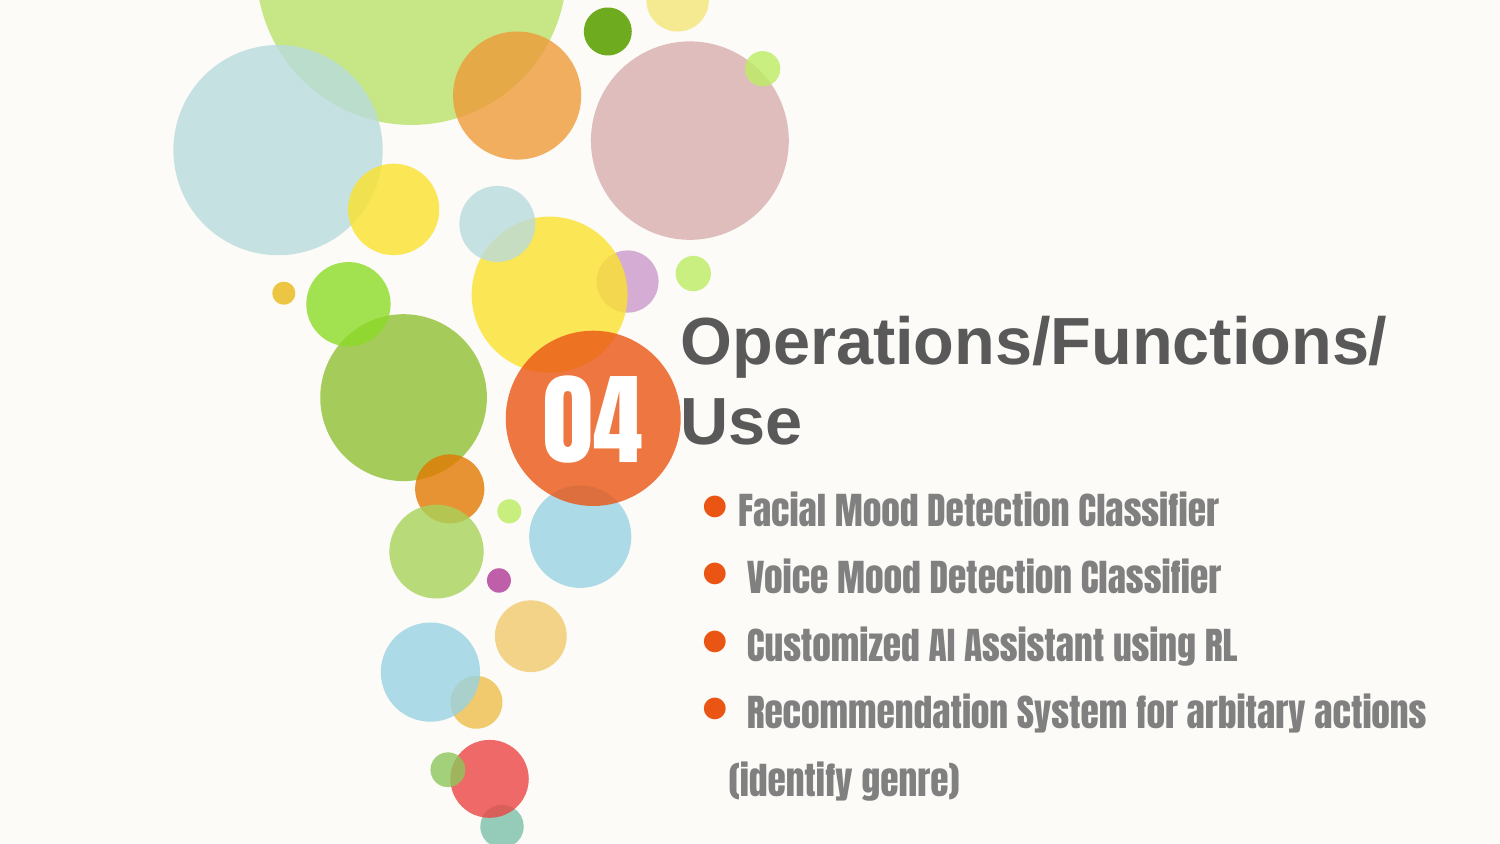

Operations/Functions/Use

04

Facial Mood Detection Classifier
 Voice Mood Detection Classifier
 Customized AI Assistant using RL
 Recommendation System for arbitary actions (identify genre)